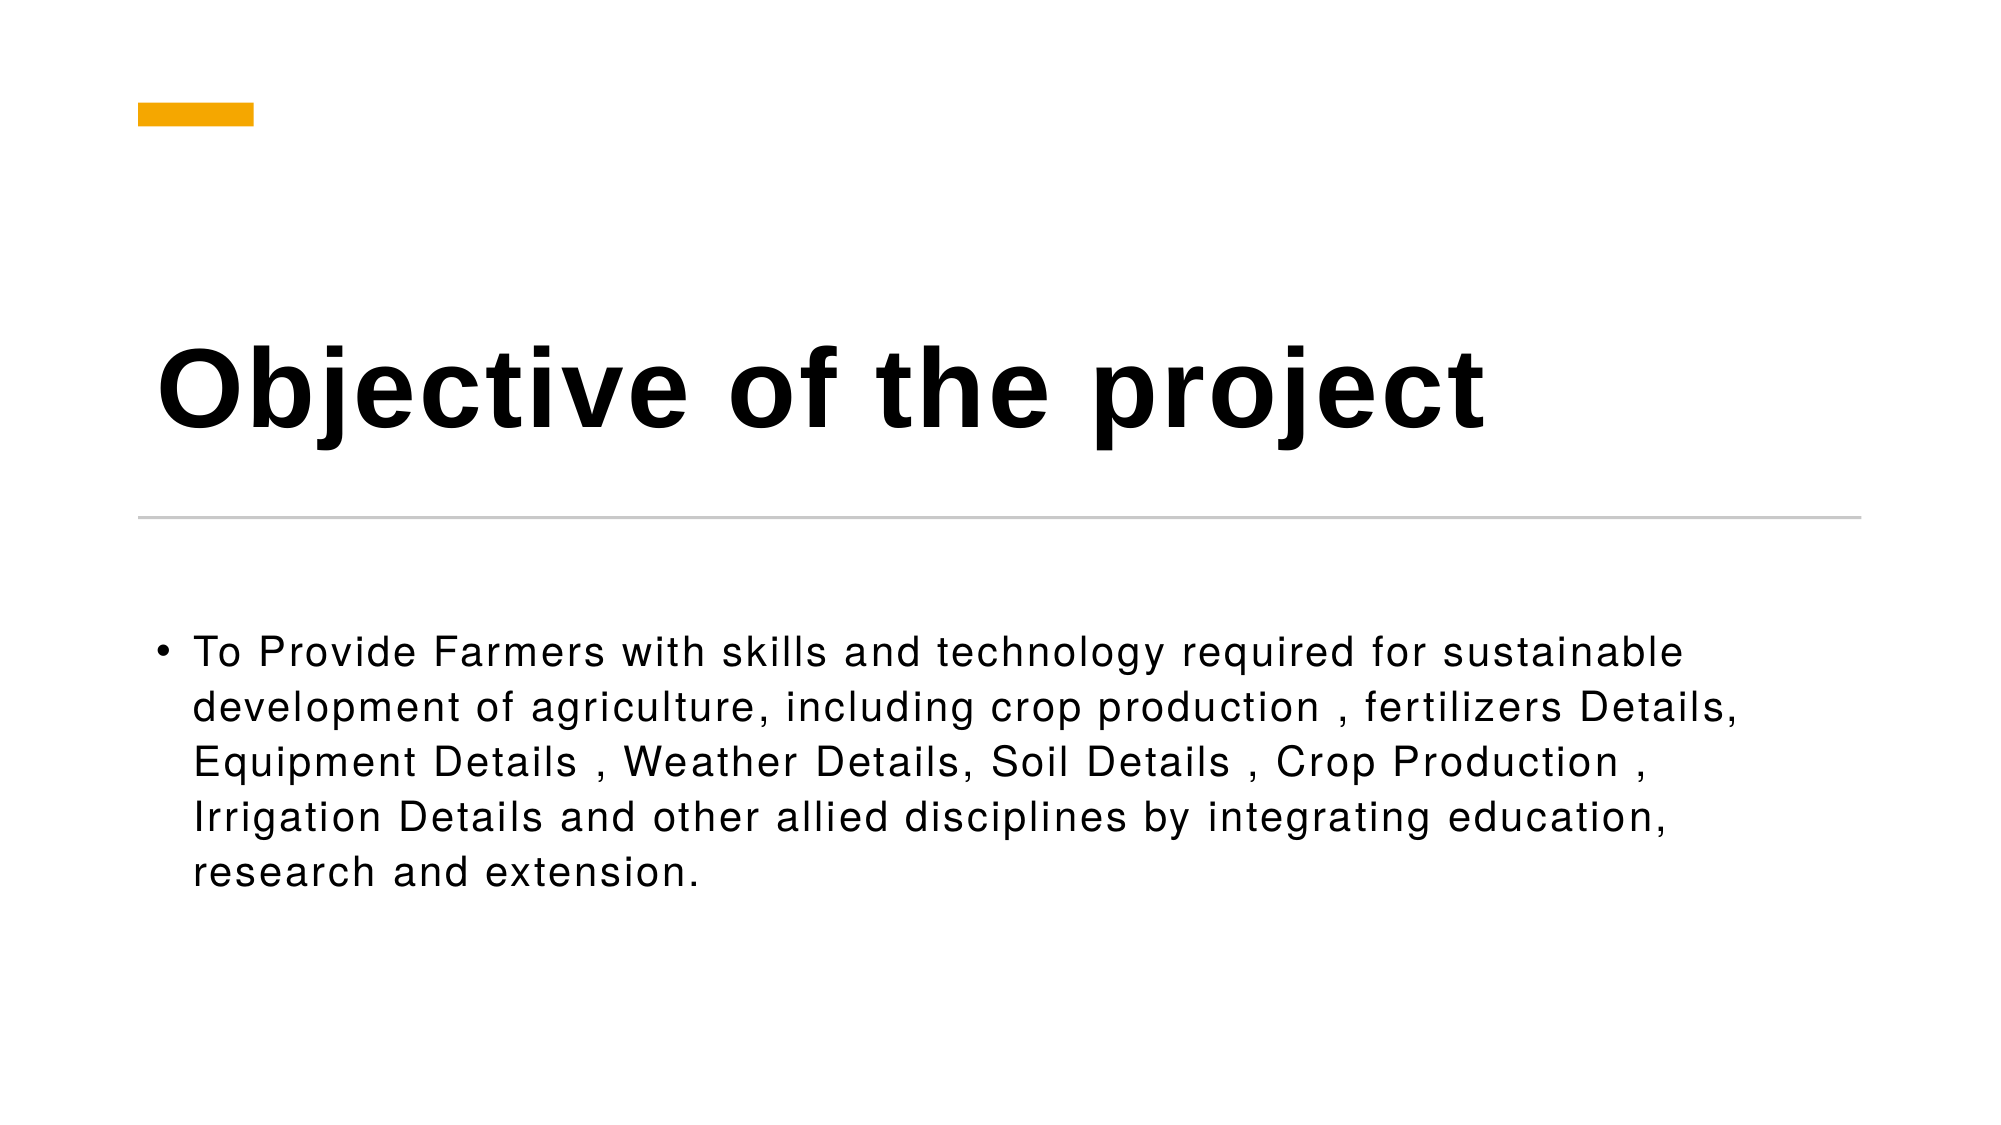

# Objective of the project

To Provide Farmers with skills and technology required for sustainable development of agriculture, including crop production , fertilizers Details, Equipment Details , Weather Details, Soil Details , Crop Production , Irrigation Details and other allied disciplines by integrating education, research and extension.